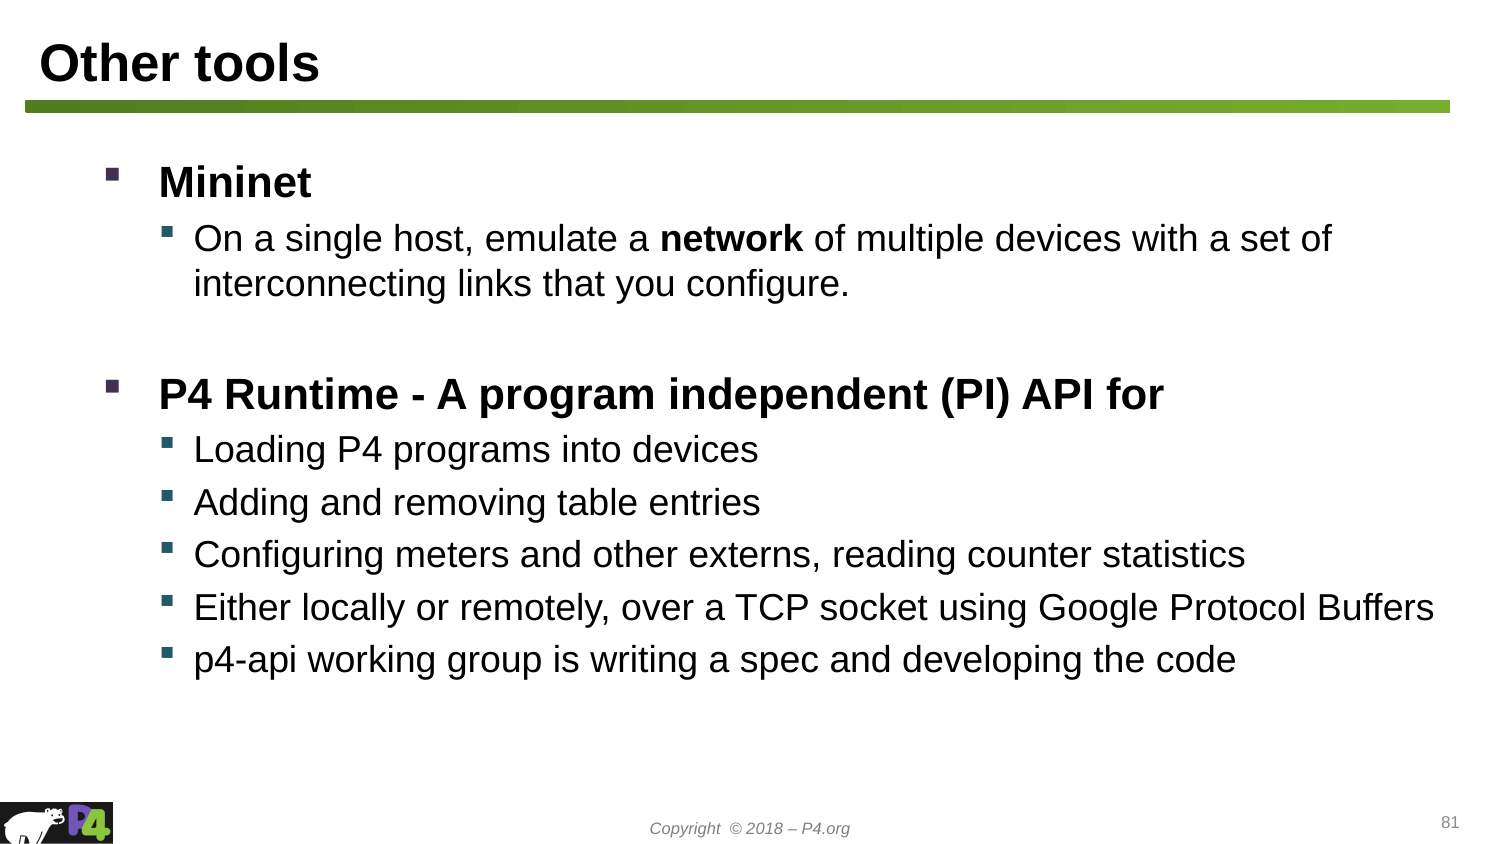

# Other tools
Mininet
On a single host, emulate a network of multiple devices with a set of interconnecting links that you configure.

P4 Runtime - A program independent (PI) API for
Loading P4 programs into devices
Adding and removing table entries
Configuring meters and other externs, reading counter statistics
Either locally or remotely, over a TCP socket using Google Protocol Buffers
p4-api working group is writing a spec and developing the code
81